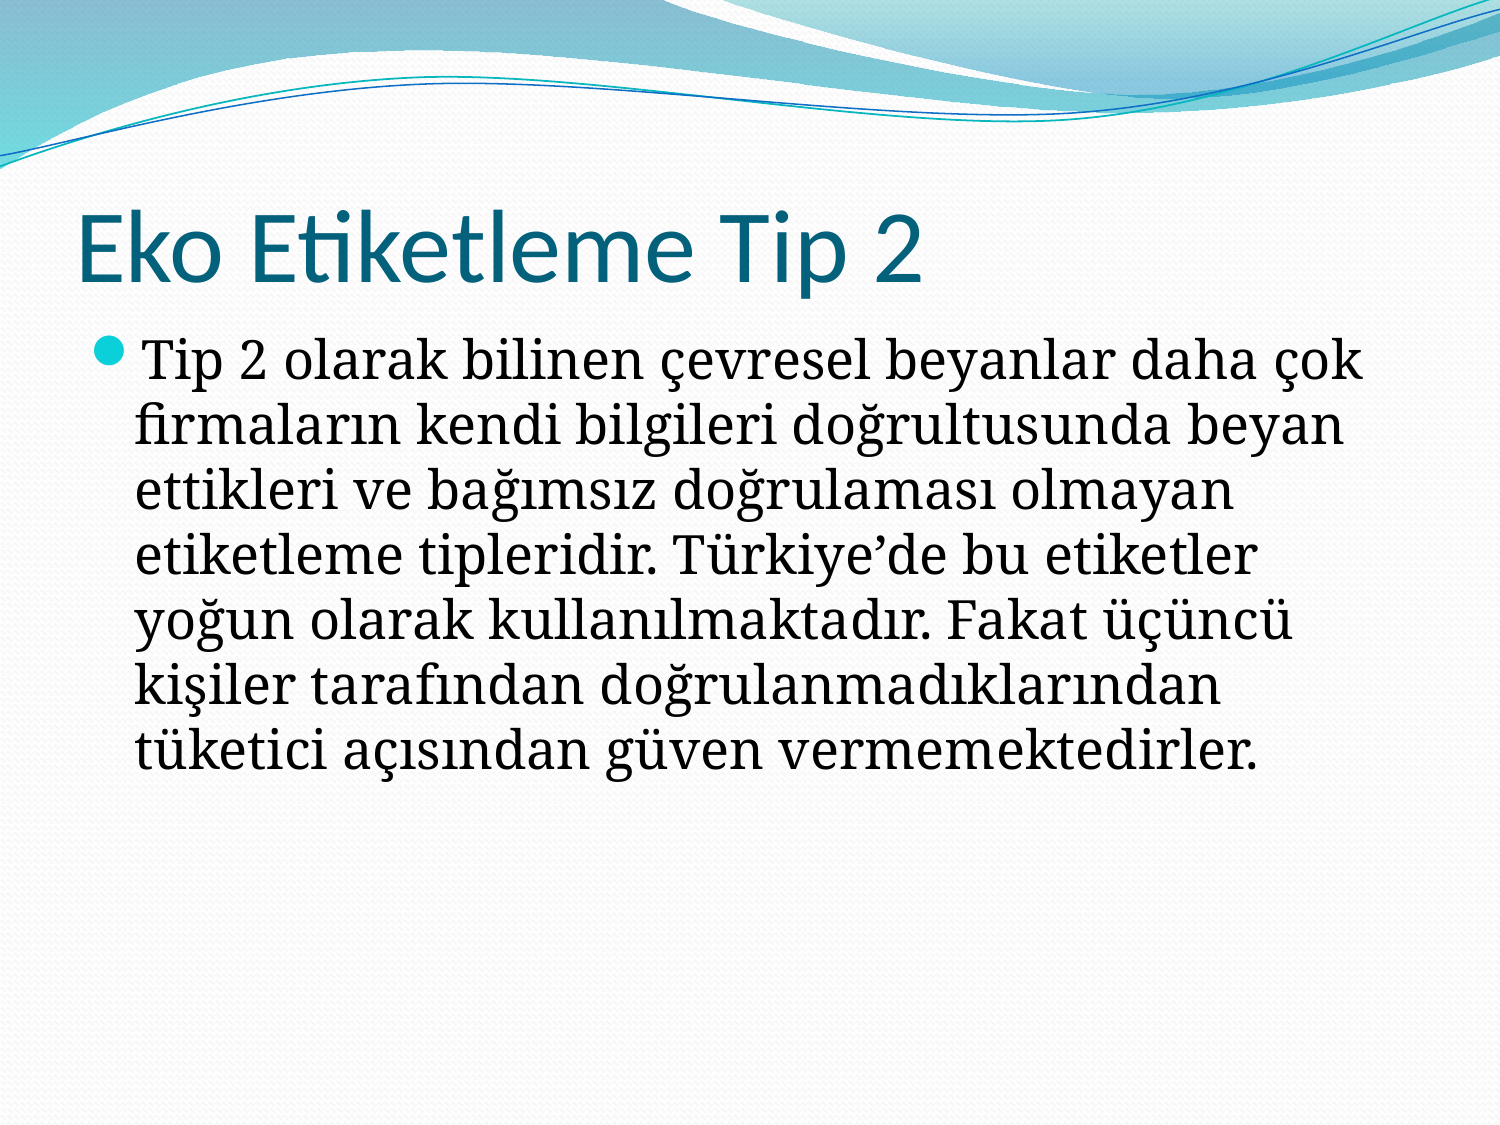

# Eko Etiketleme Tip 2
Tip 2 olarak bilinen çevresel beyanlar daha çok firmaların kendi bilgileri doğrultusunda beyan ettikleri ve bağımsız doğrulaması olmayan etiketleme tipleridir. Türkiye’de bu etiketler yoğun olarak kullanılmaktadır. Fakat üçüncü kişiler tarafından doğrulanmadıklarından tüketici açısından güven vermemektedirler.